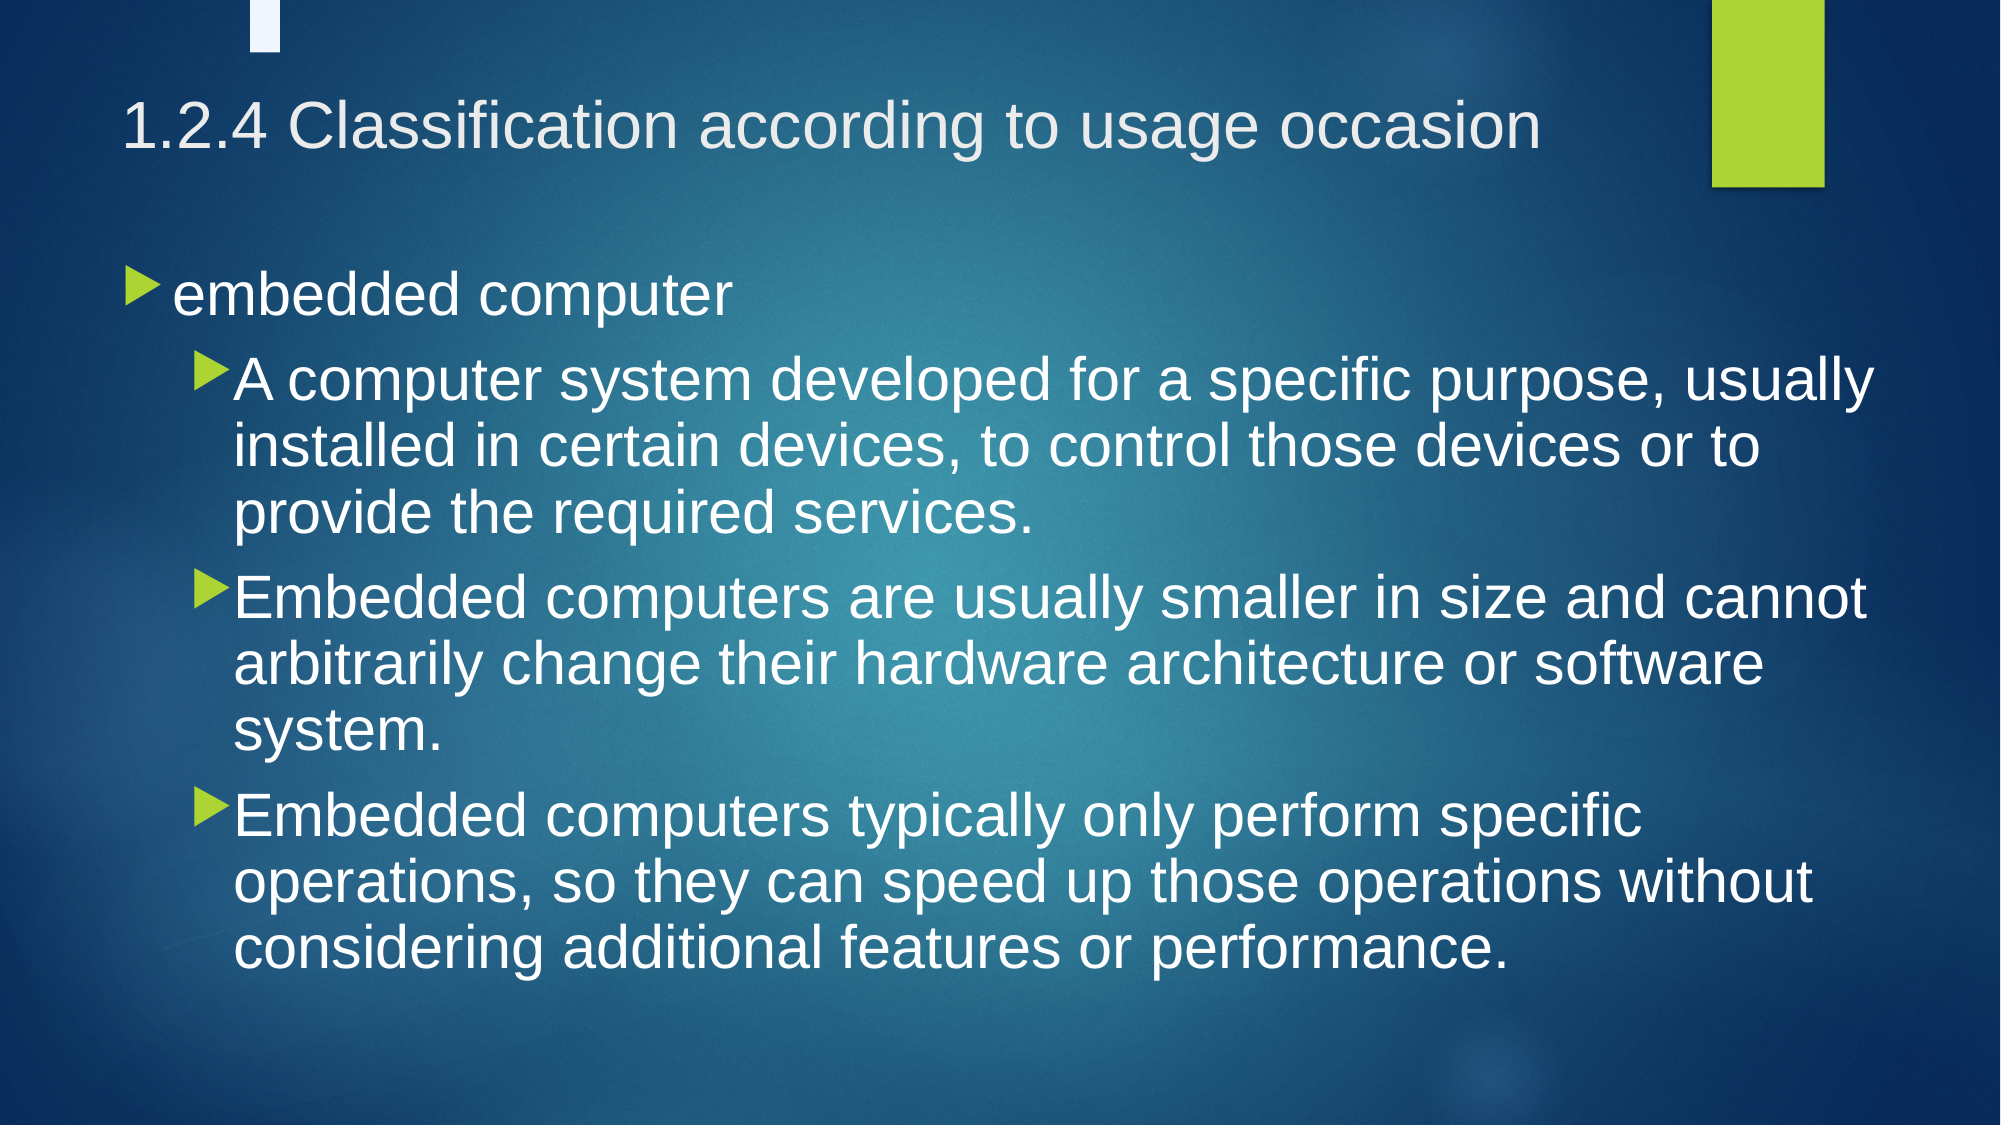

# 1.2.4 Classification according to usage occasion
embedded computer
A computer system developed for a specific purpose, usually installed in certain devices, to control those devices or to provide the required services.
Embedded computers are usually smaller in size and cannot arbitrarily change their hardware architecture or software system.
Embedded computers typically only perform specific operations, so they can speed up those operations without considering additional features or performance.